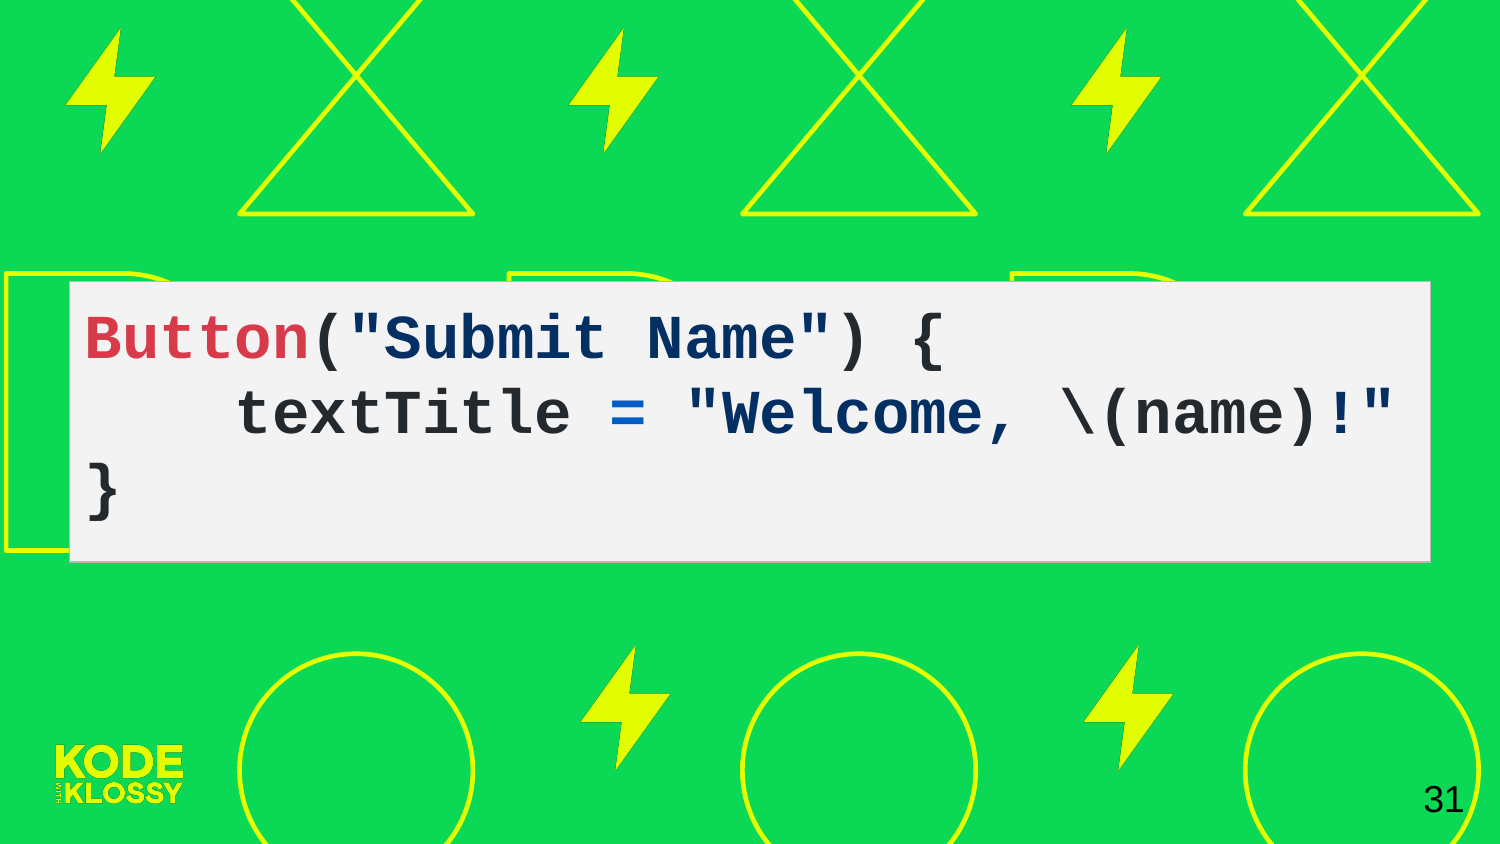

Button("Submit Name") {
    textTitle = "Welcome, \(name)!"
}